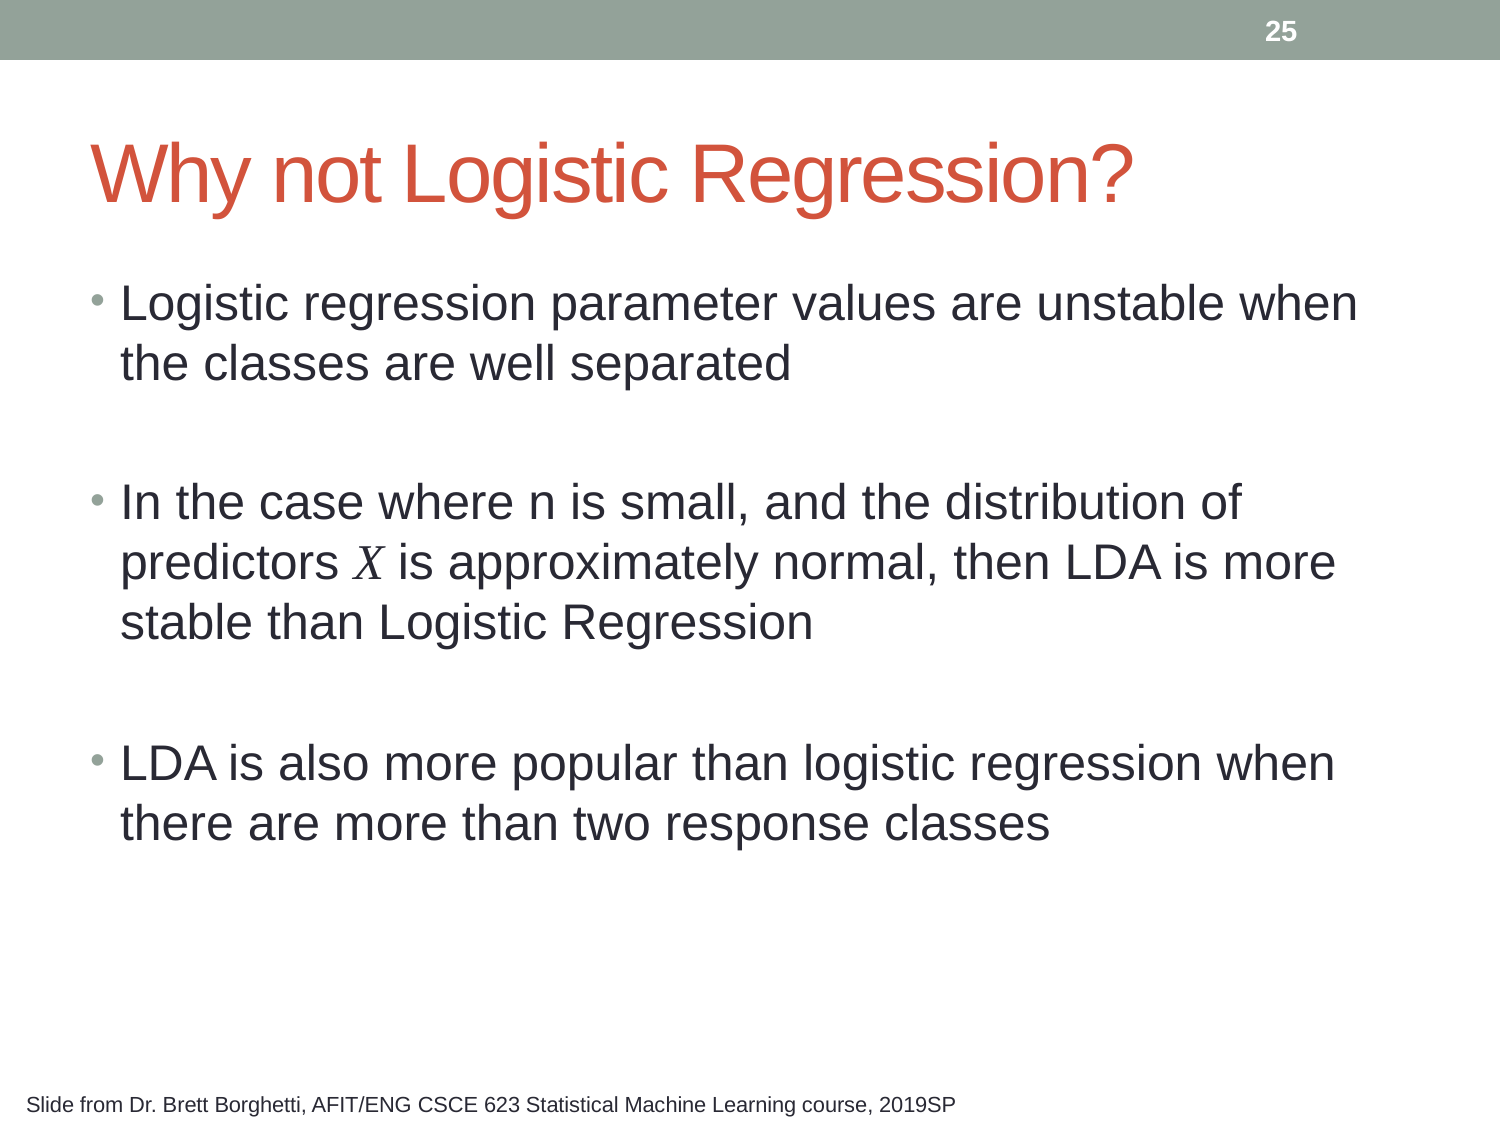

25
# Why not Logistic Regression?
Logistic regression parameter values are unstable when the classes are well separated

In the case where n is small, and the distribution of predictors X is approximately normal, then LDA is more stable than Logistic Regression

LDA is also more popular than logistic regression when there are more than two response classes
Slide from Dr. Brett Borghetti, AFIT/ENG CSCE 623 Statistical Machine Learning course, 2019SP